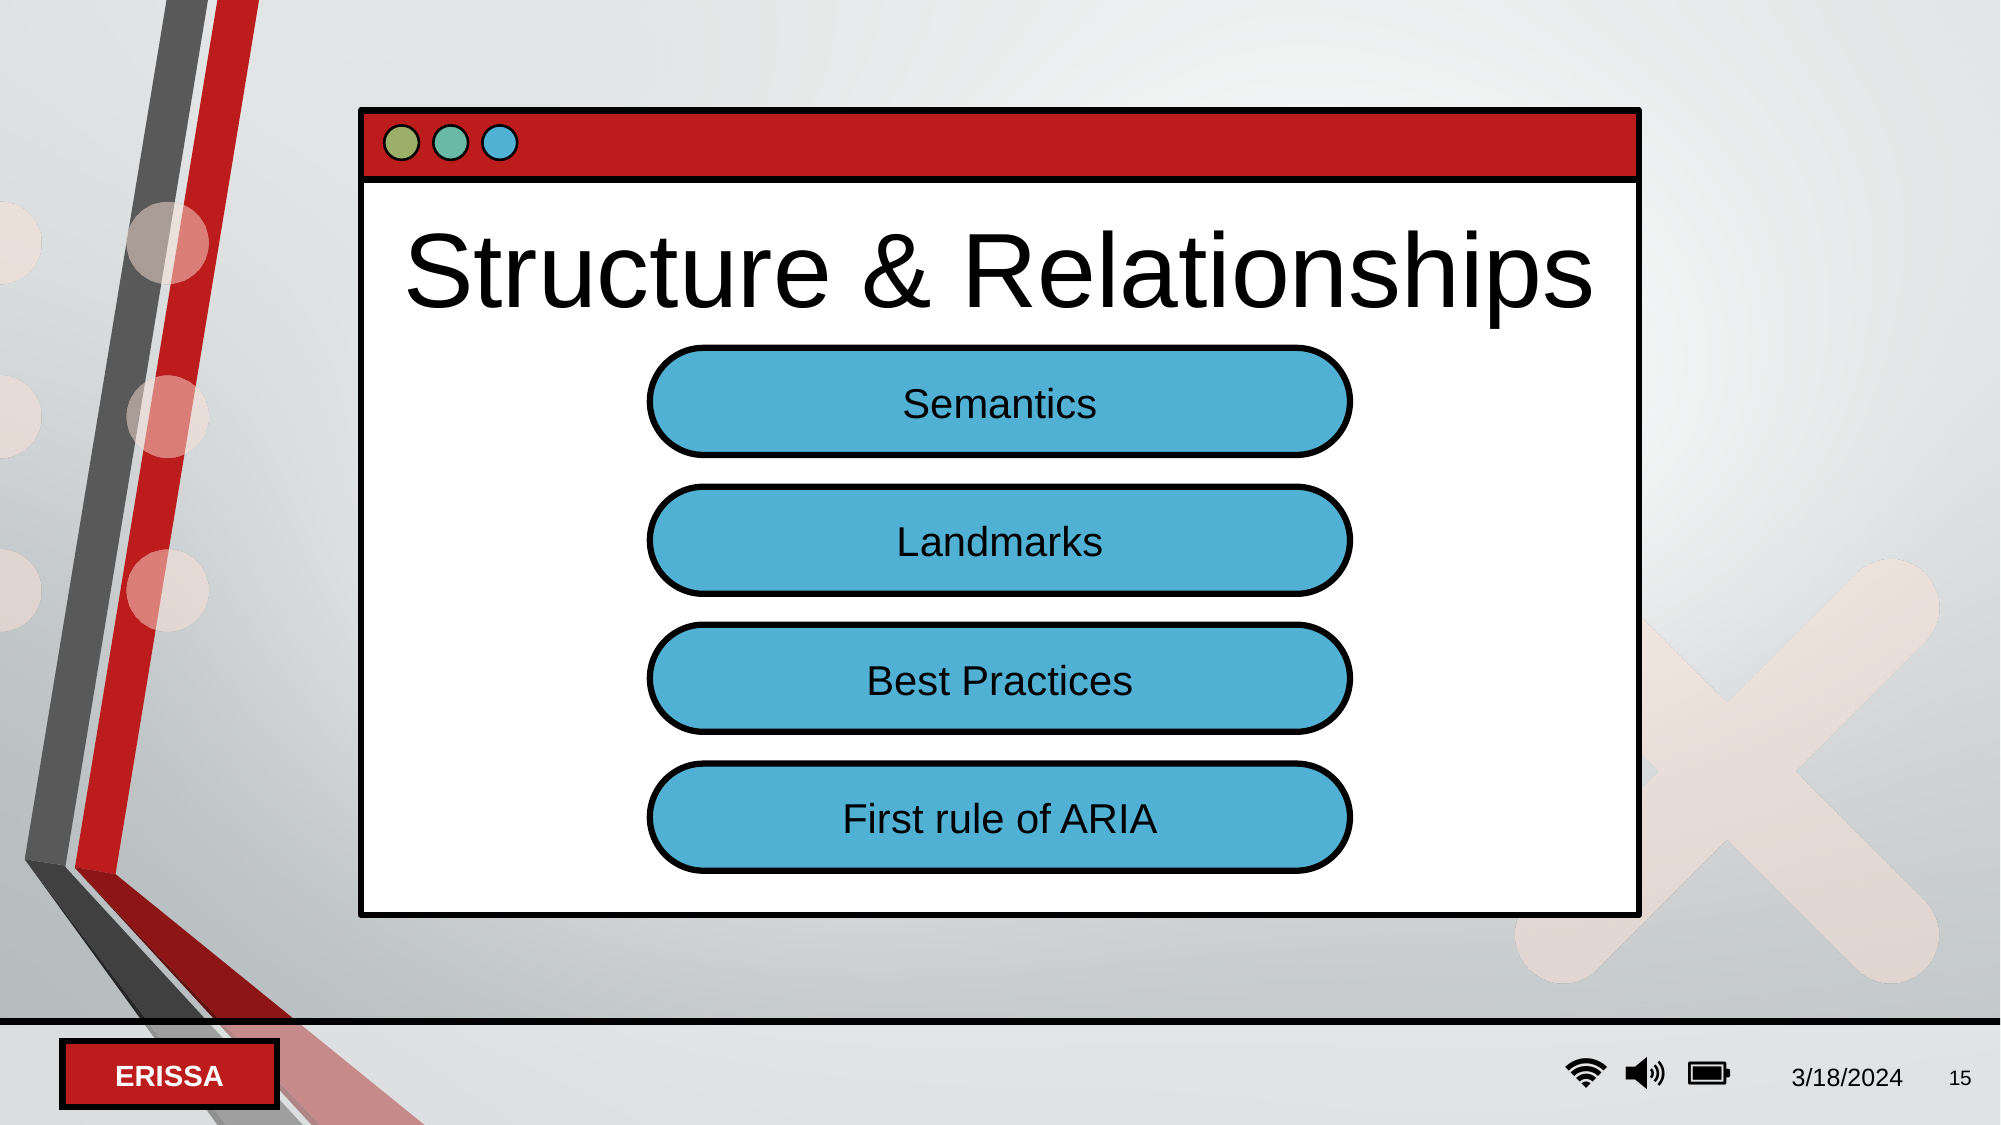

# Structure & Relationships
Semantics
Landmarks
Best Practices
First rule of ARIA
3/18/2024
15
Erissa